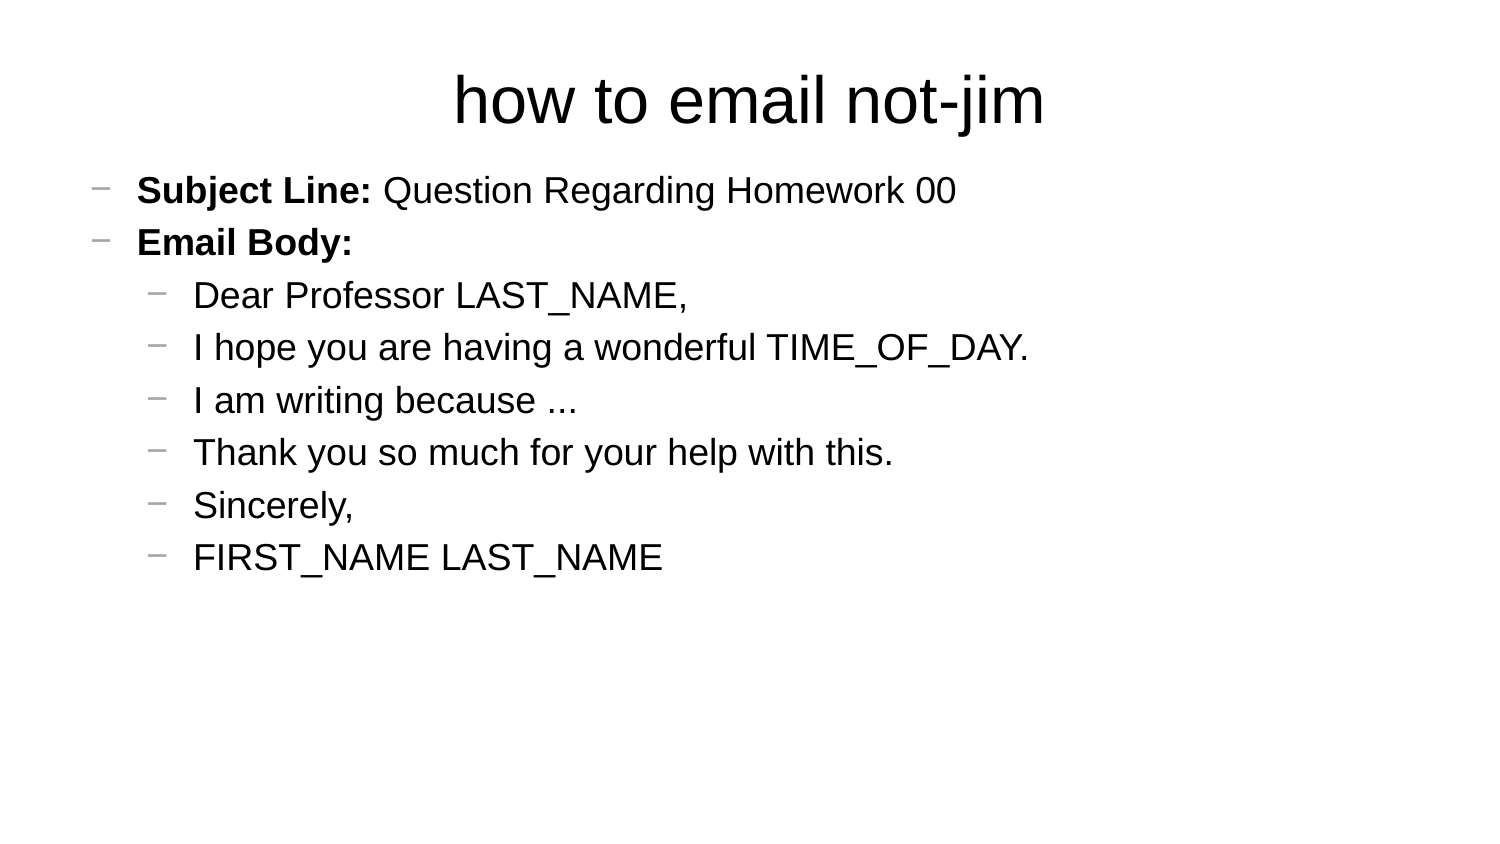

# how to email not-jim
Subject Line: Question Regarding Homework 00
Email Body:
Dear Professor LAST_NAME,
I hope you are having a wonderful TIME_OF_DAY.
I am writing because ...
Thank you so much for your help with this.
Sincerely,
FIRST_NAME LAST_NAME